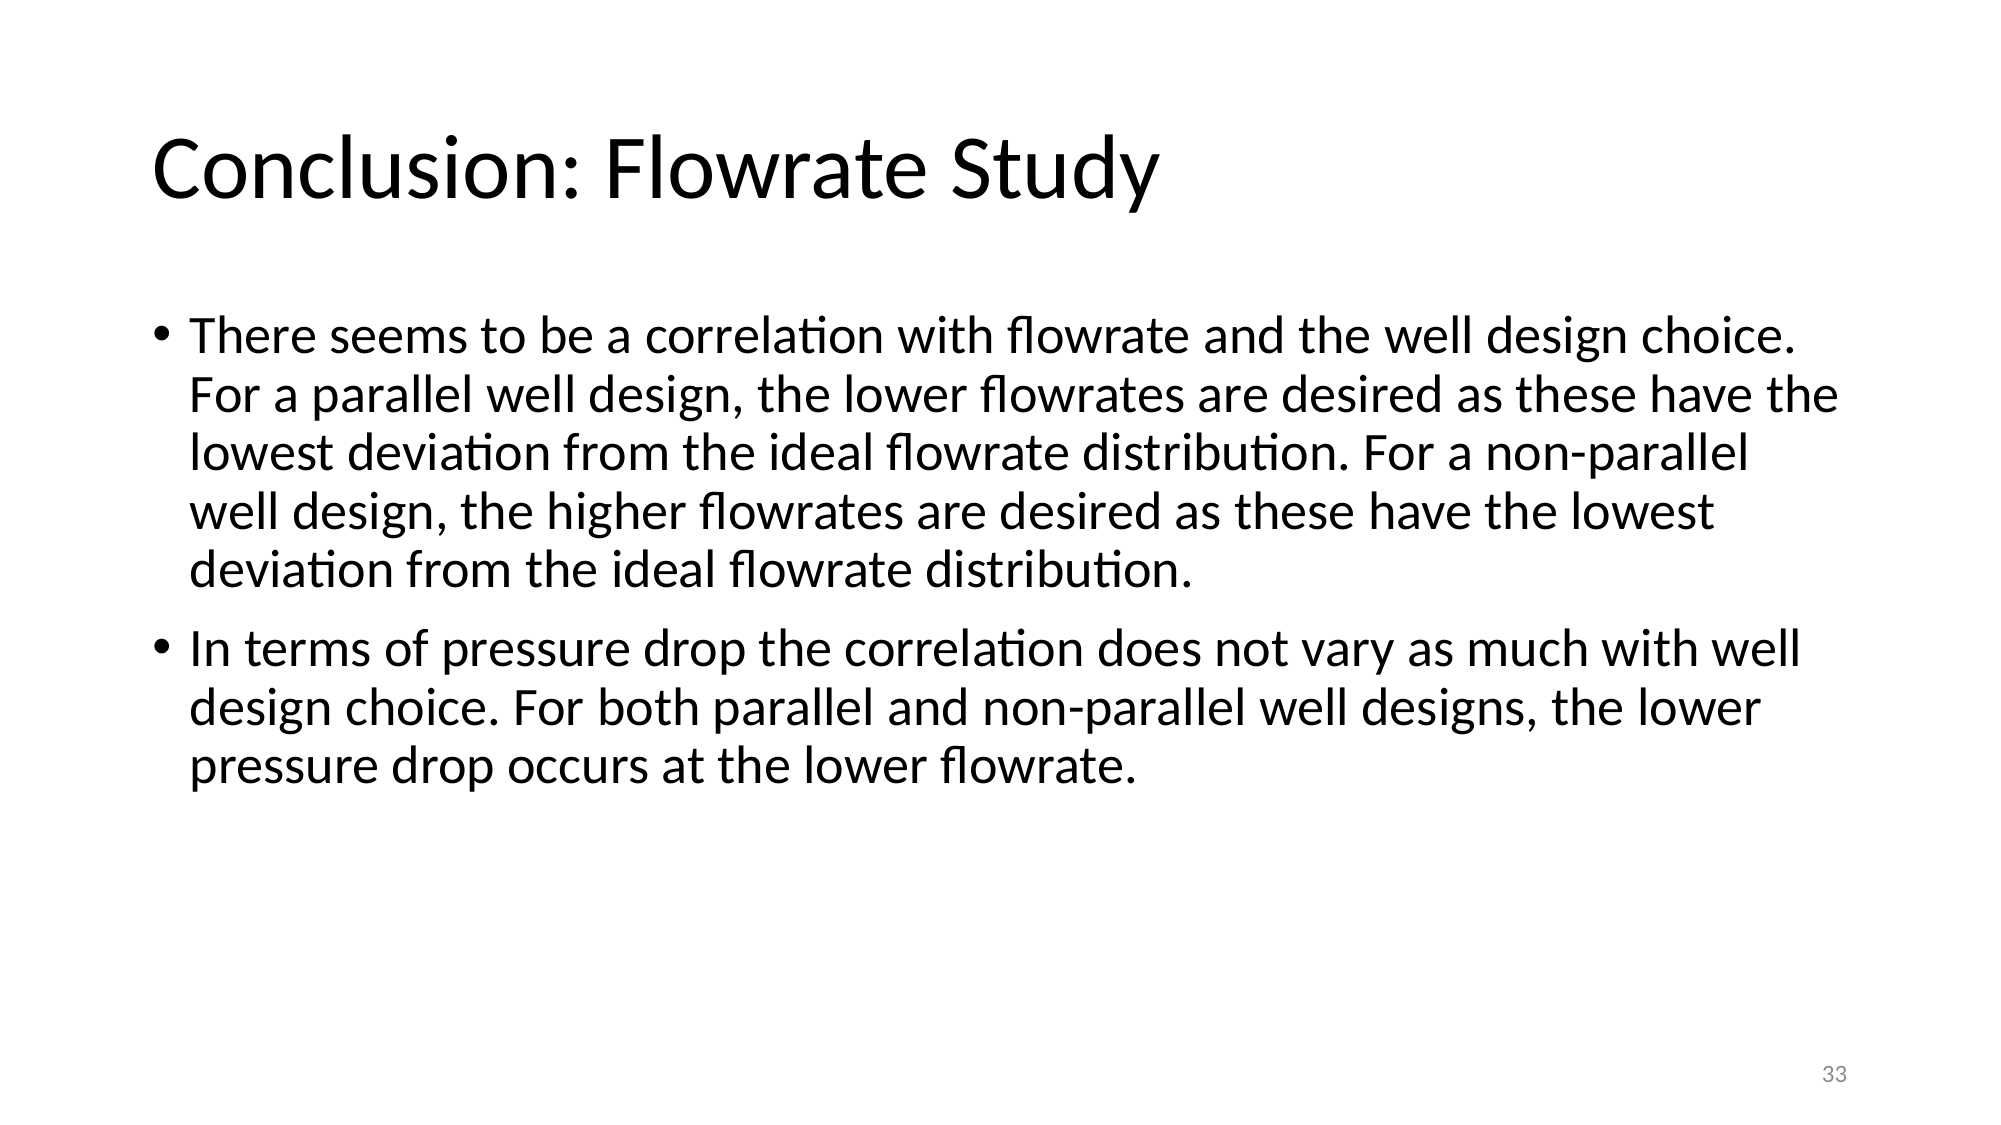

# Conclusion: Flowrate Study
There seems to be a correlation with flowrate and the well design choice. For a parallel well design, the lower flowrates are desired as these have the lowest deviation from the ideal flowrate distribution. For a non-parallel well design, the higher flowrates are desired as these have the lowest deviation from the ideal flowrate distribution.
In terms of pressure drop the correlation does not vary as much with well design choice. For both parallel and non-parallel well designs, the lower pressure drop occurs at the lower flowrate.
33